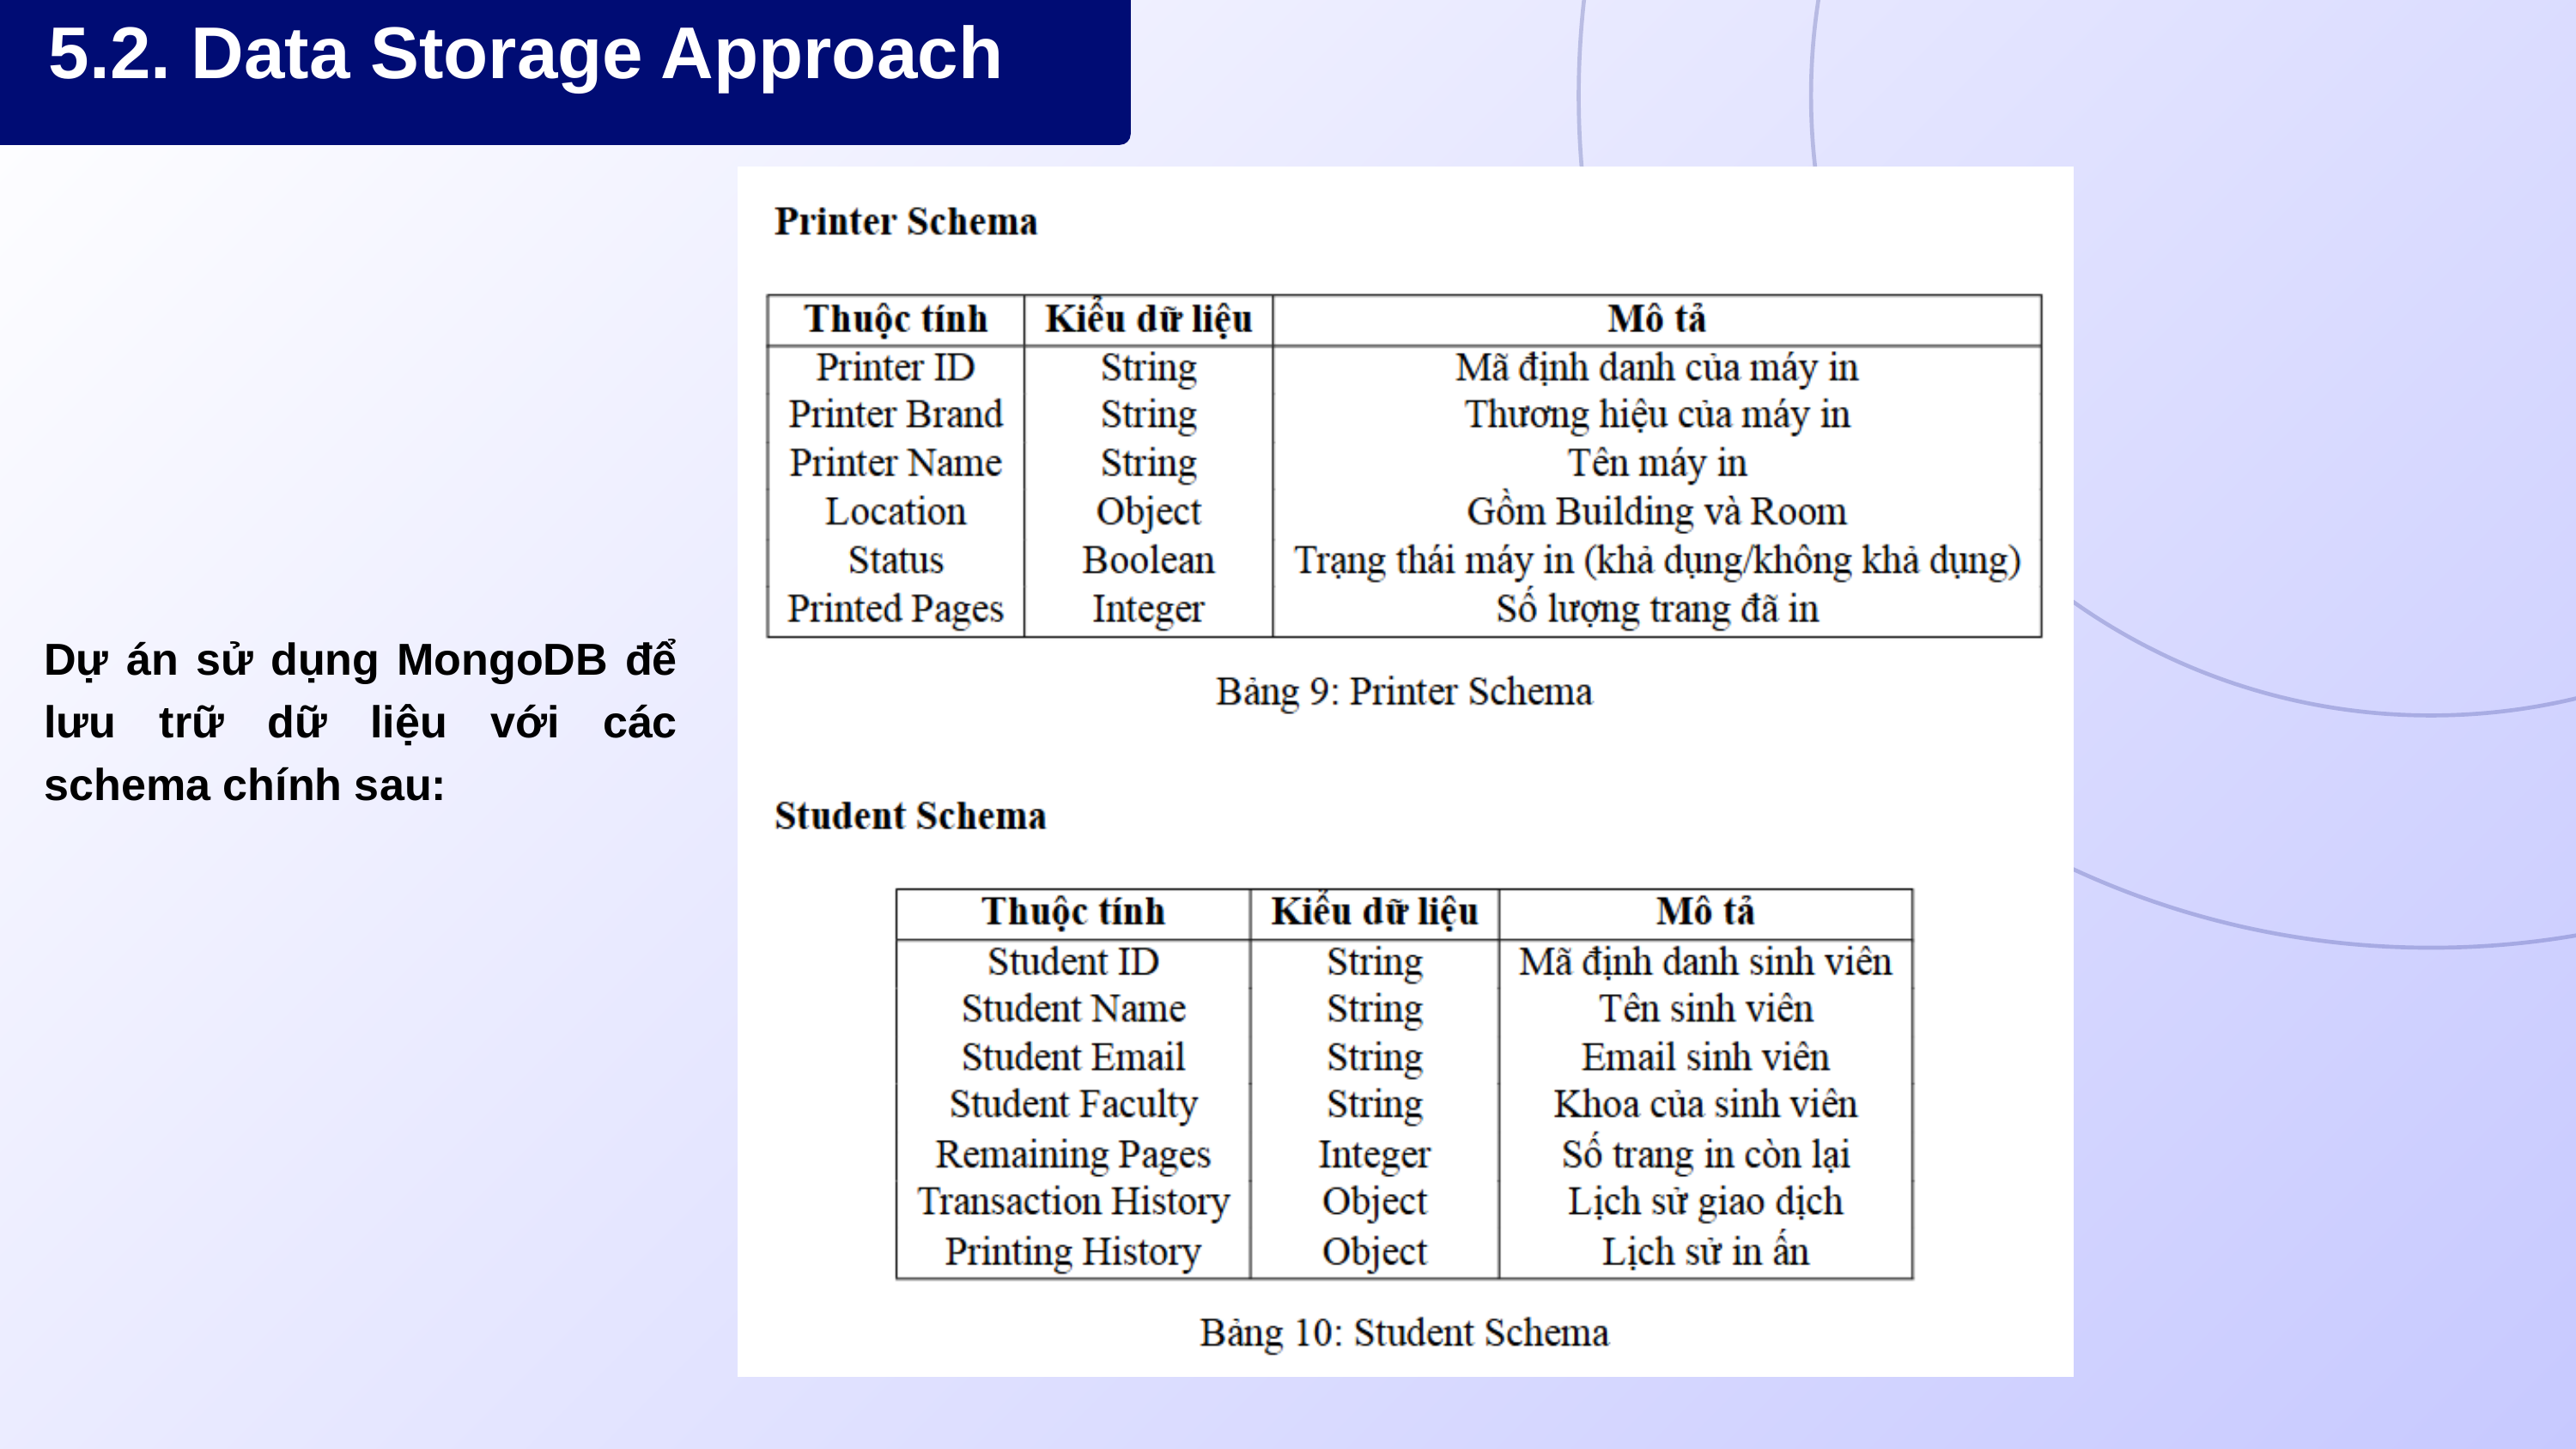

5.2. Data Storage Approach

Dự án sử dụng MongoDB để lưu trữ dữ liệu với các schema chính sau: